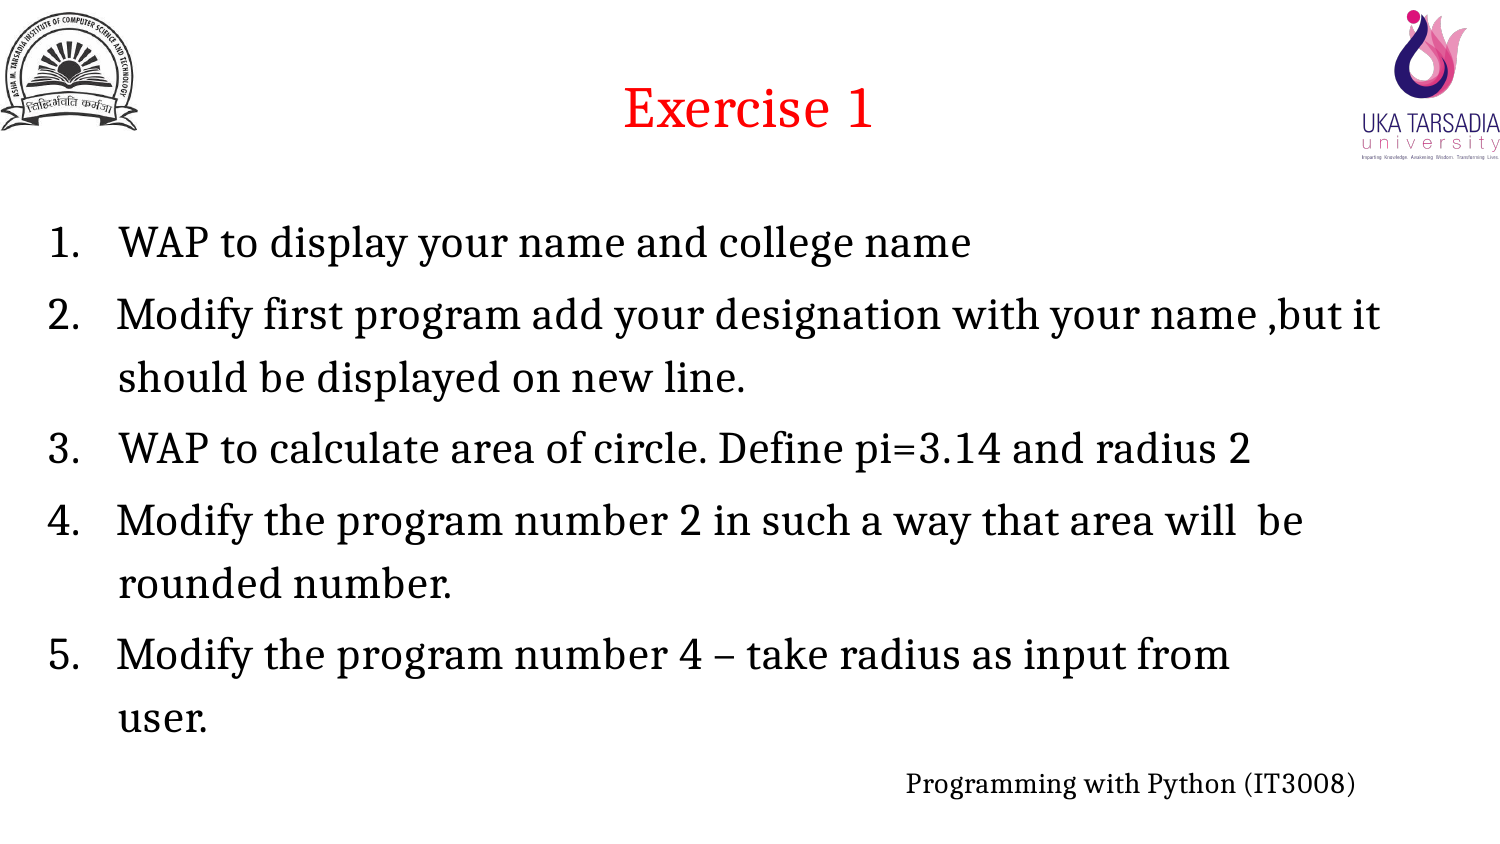

# Exercise 1
WAP to display your name and college name
Modify first program add your designation with your name ,but it should be displayed on new line.
WAP to calculate area of circle. Define pi=3.14 and radius 2
Modify the program number 2 in such a way that area will  be rounded number.
Modify the program number 4 – take radius as input from              user.